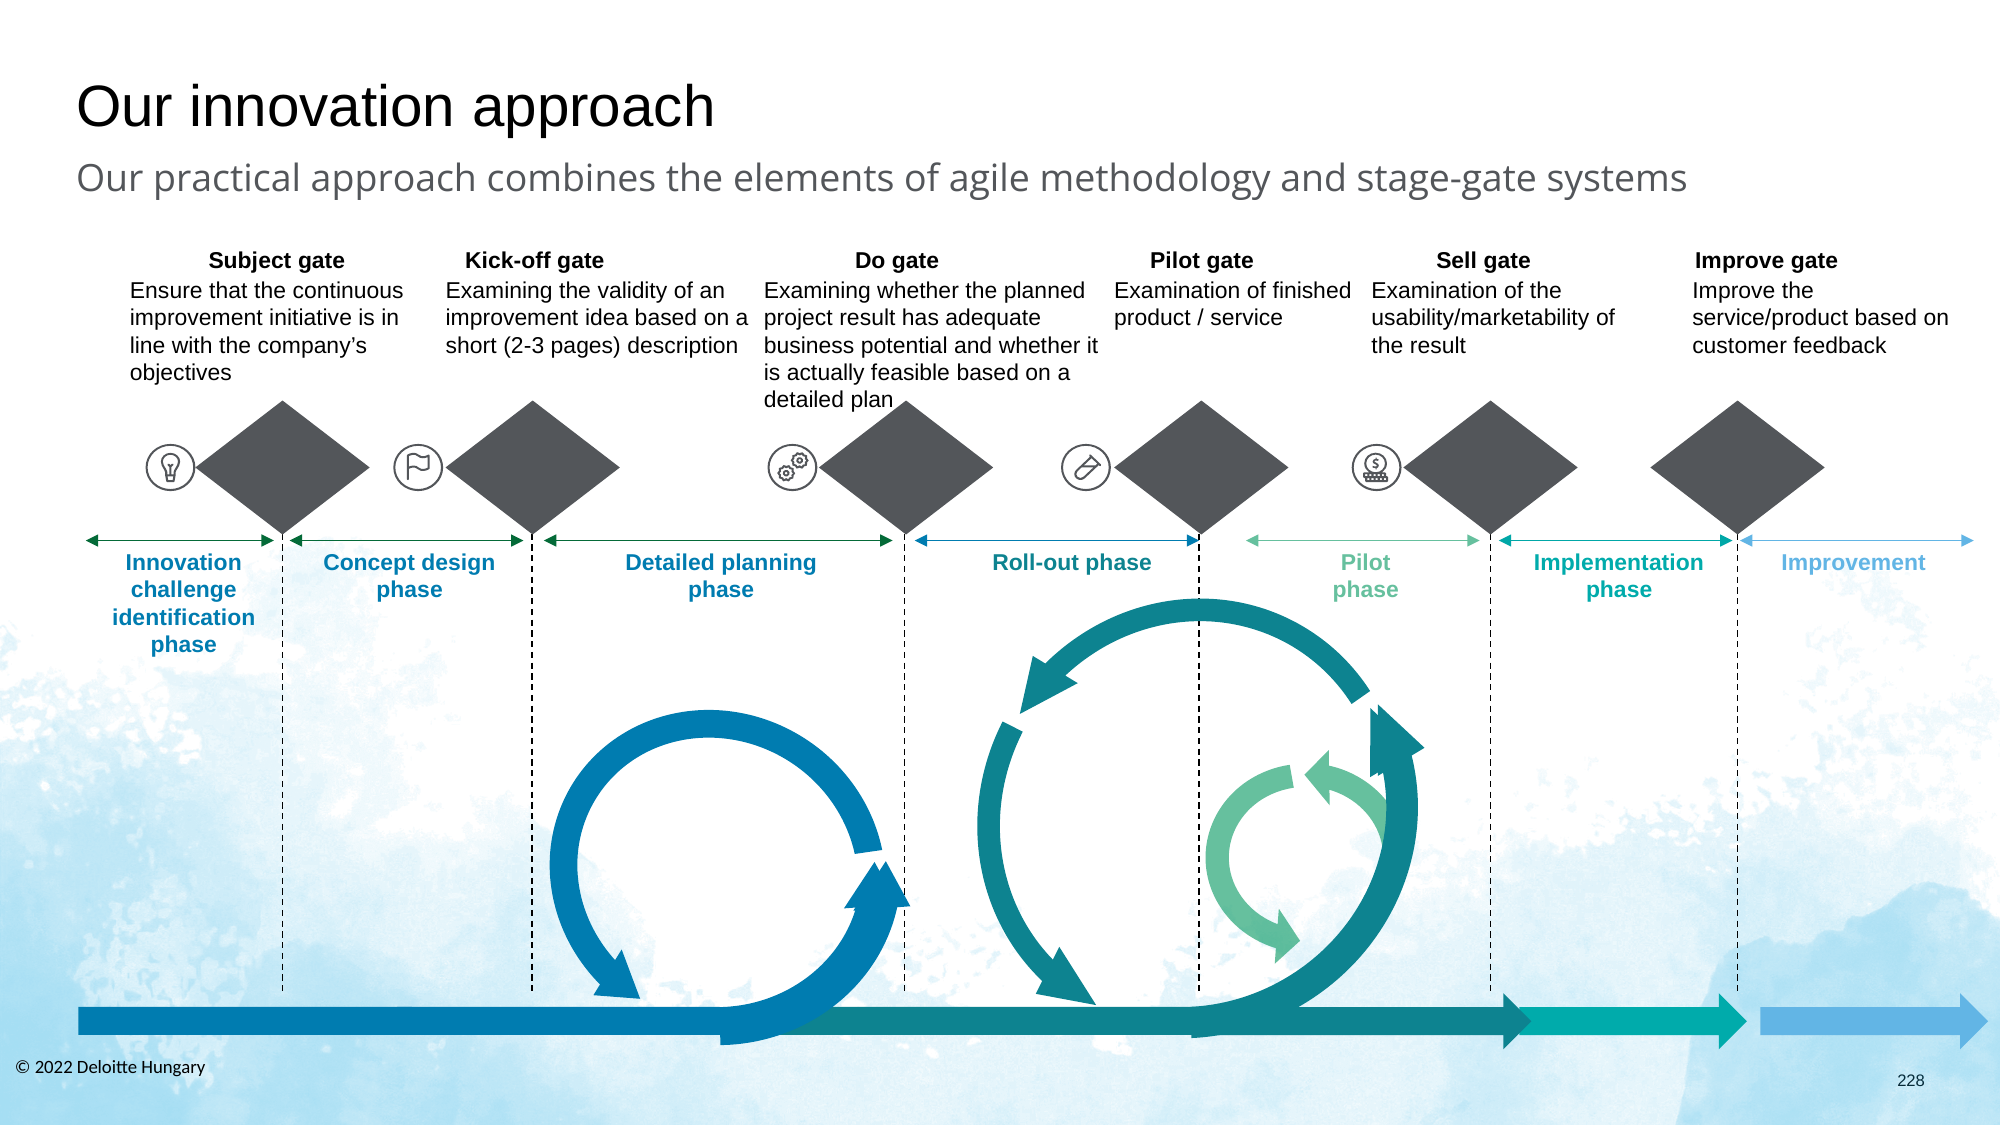

# Our innovation approach
Our practical approach combines the elements of agile methodology and stage-gate systems
Subject gate
Kick-off gate
Do gate
Pilot gate
Sell gate
Improve gate
Ensure that the continuous improvement initiative is in line with the company’s objectives
Examining the validity of an improvement idea based on a short (2-3 pages) description
Examining whether the planned project result has adequate business potential and whether it is actually feasible based on a detailed plan
Examination of finished product / service
Examination of the usability/marketability of the result
Improve the service/product based on customer feedback

Innovation challenge identification phase
Concept design phase
Detailed planning phase
Roll-out phase
Pilot
phase
Implementation phase
Improvement

© 2022 Deloitte Hungary